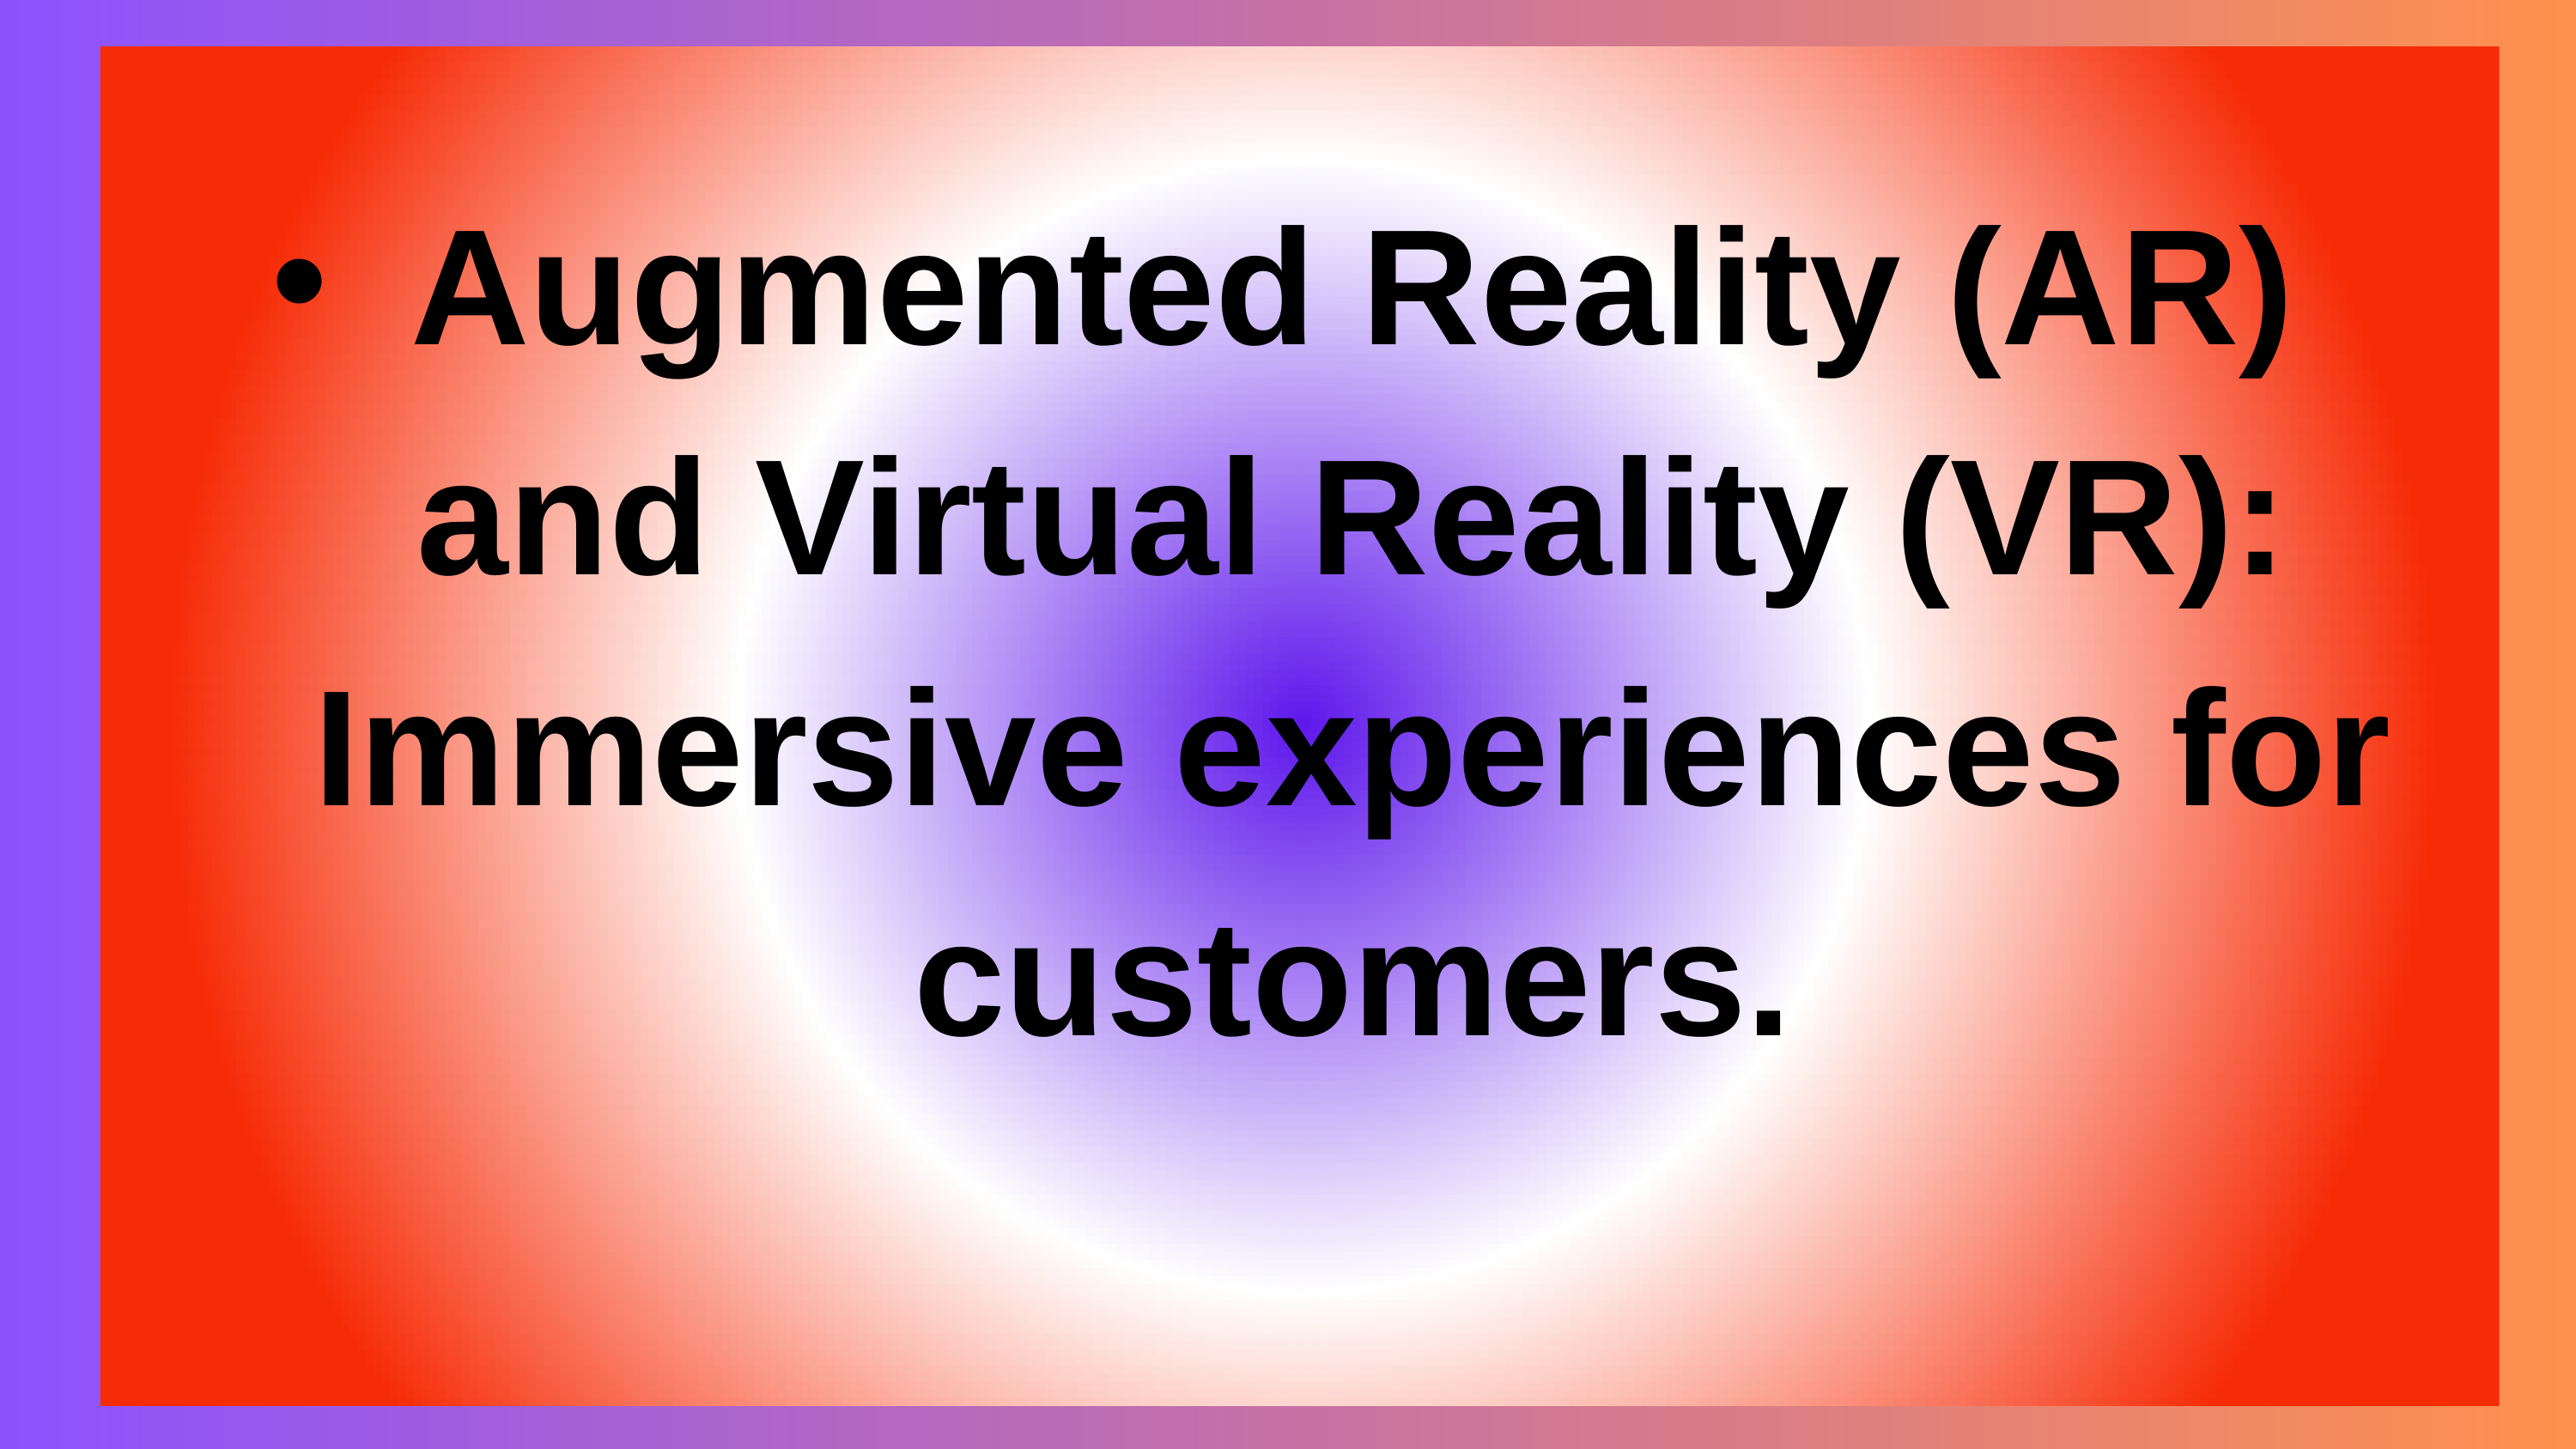

Augmented Reality (AR) and Virtual Reality (VR): Immersive experiences for customers.

73